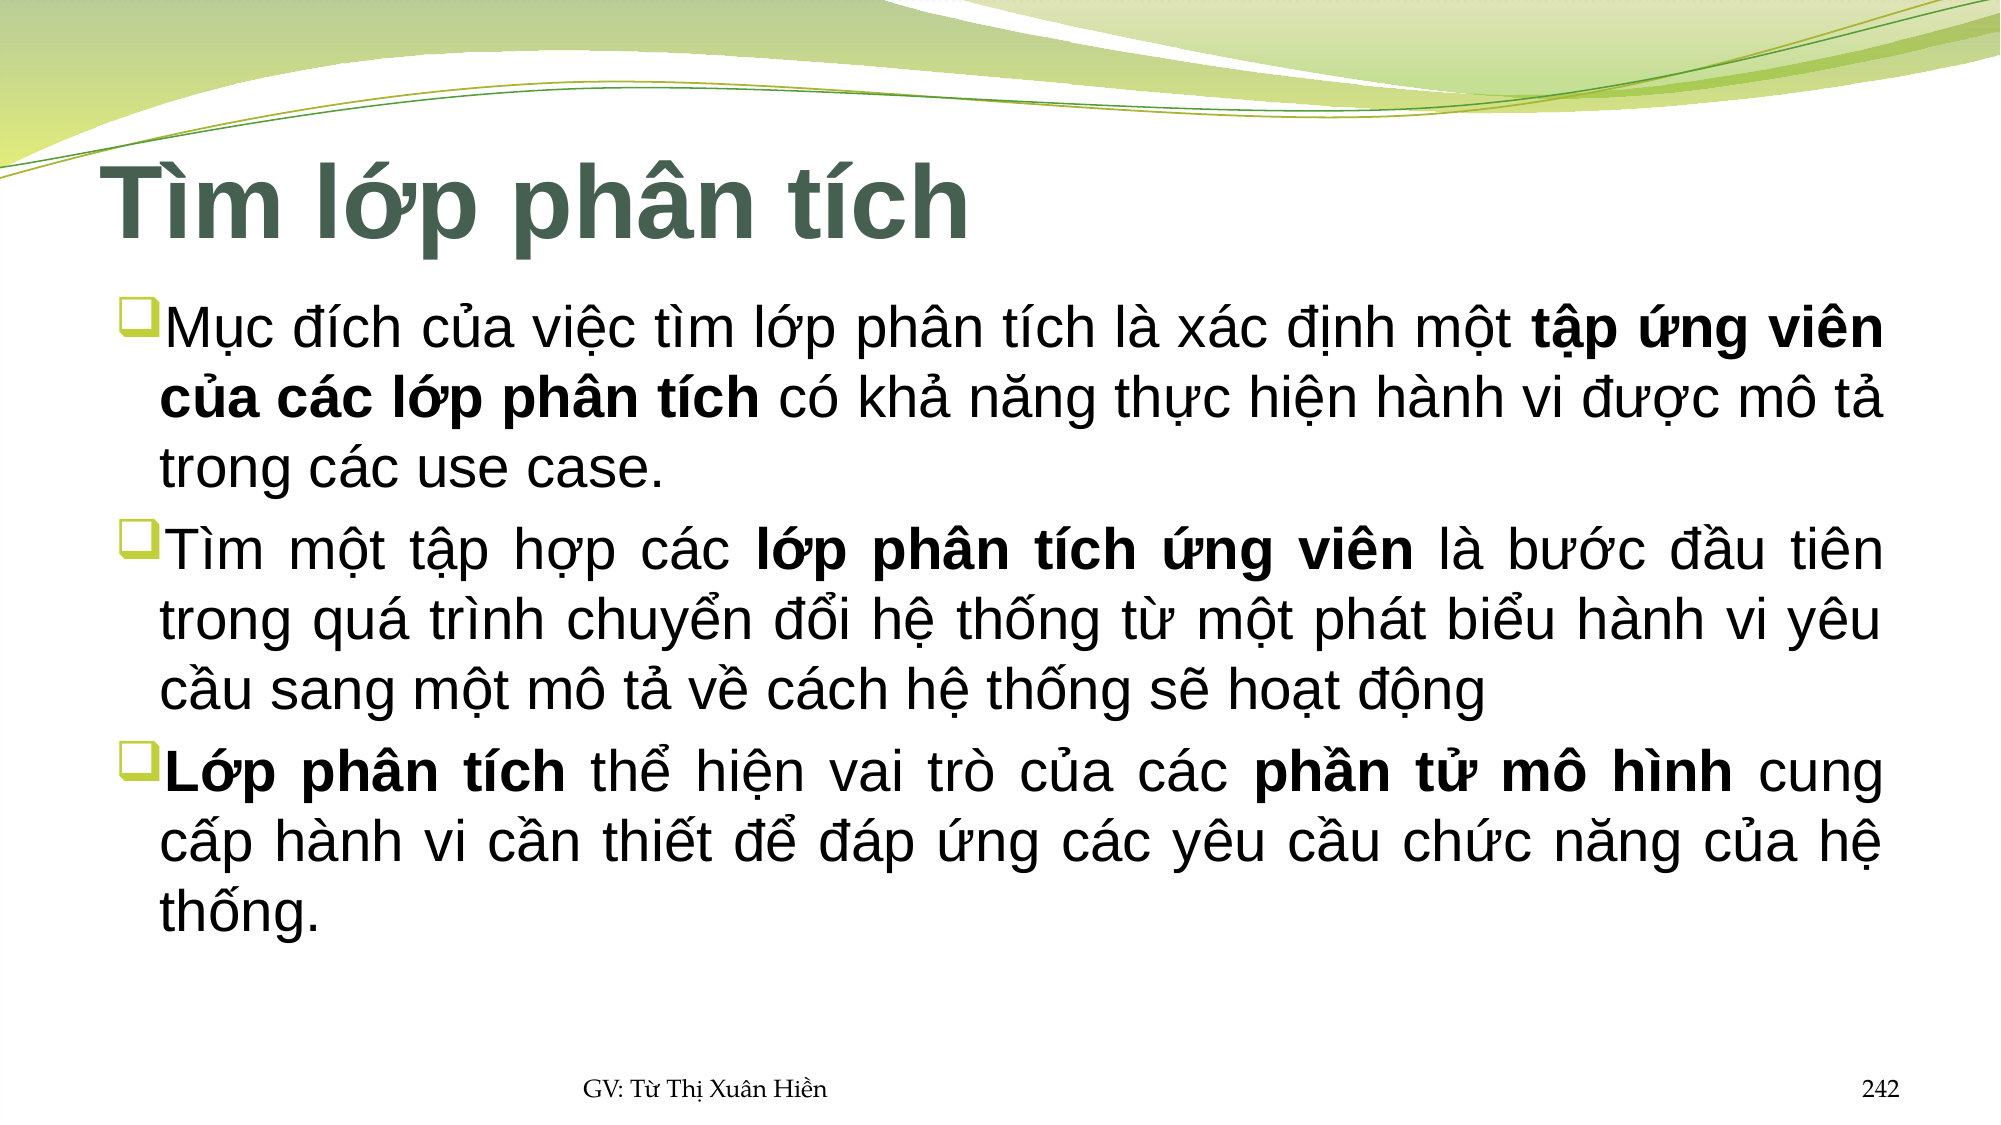

# Tìm lớp phân tích
Mục đích của việc tìm lớp phân tích là xác định một tập ứng viên của các lớp phân tích có khả năng thực hiện hành vi được mô tả trong các use case.
Tìm một tập hợp các lớp phân tích ứng viên là bước đầu tiên trong quá trình chuyển đổi hệ thống từ một phát biểu hành vi yêu cầu sang một mô tả về cách hệ thống sẽ hoạt động
Lớp phân tích thể hiện vai trò của các phần tử mô hình cung cấp hành vi cần thiết để đáp ứng các yêu cầu chức năng của hệ thống.

GV: Từ Thị Xuân Hiền
242